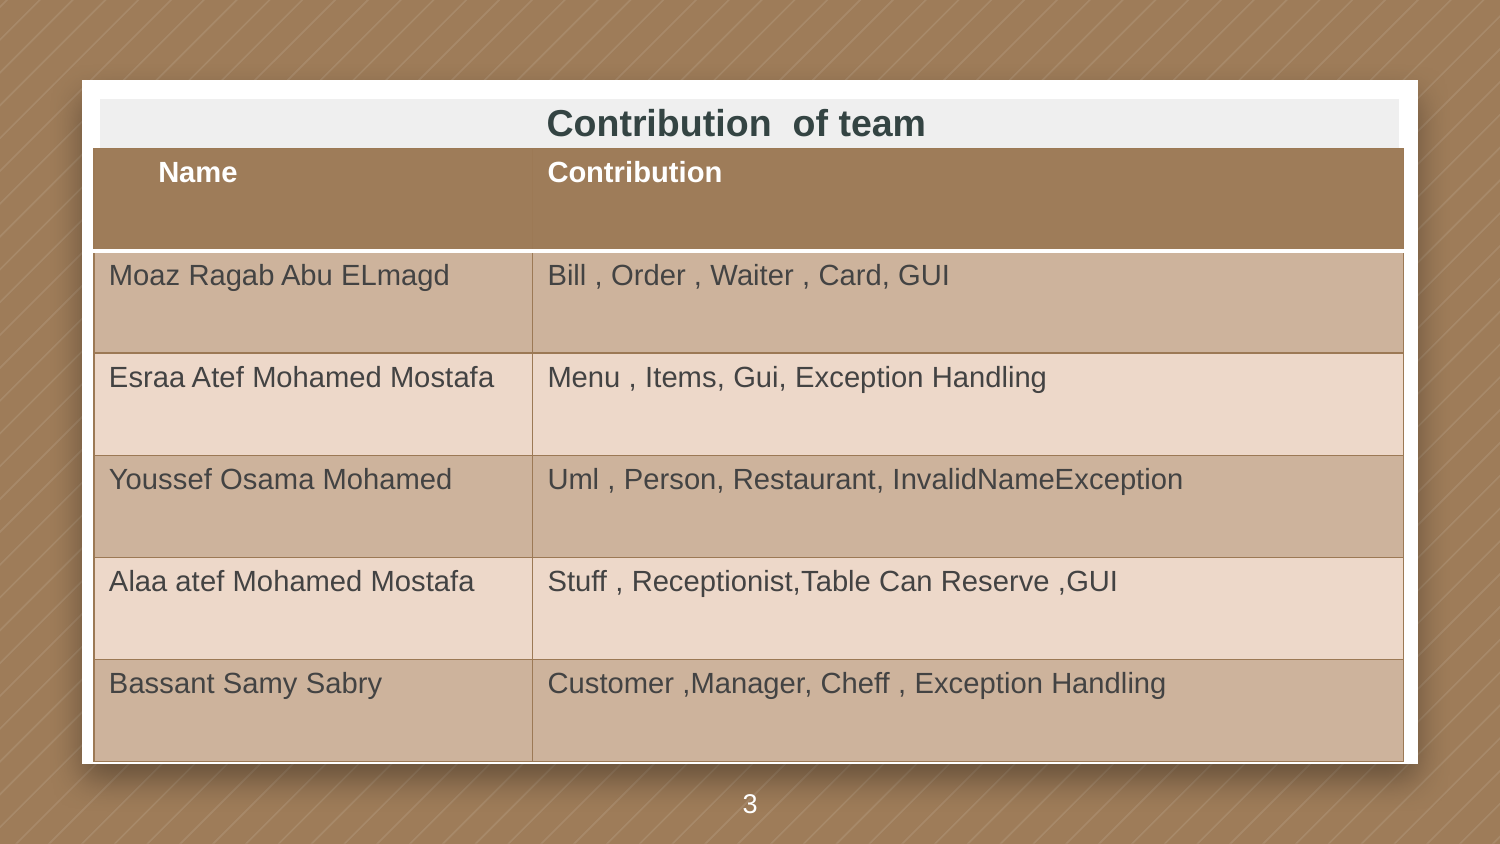

# Contribution  of team
| Name | Contribution |
| --- | --- |
| Moaz Ragab Abu ELmagd | Bill , Order , Waiter , Card, GUI |
| Esraa Atef Mohamed Mostafa | Menu , Items, Gui, Exception Handling |
| Youssef Osama Mohamed | Uml , Person, Restaurant, InvalidNameException |
| Alaa atef Mohamed Mostafa | Stuff , Receptionist,Table Can Reserve ,GUI |
| Bassant Samy Sabry | Customer ,Manager, Cheff , Exception Handling |
3